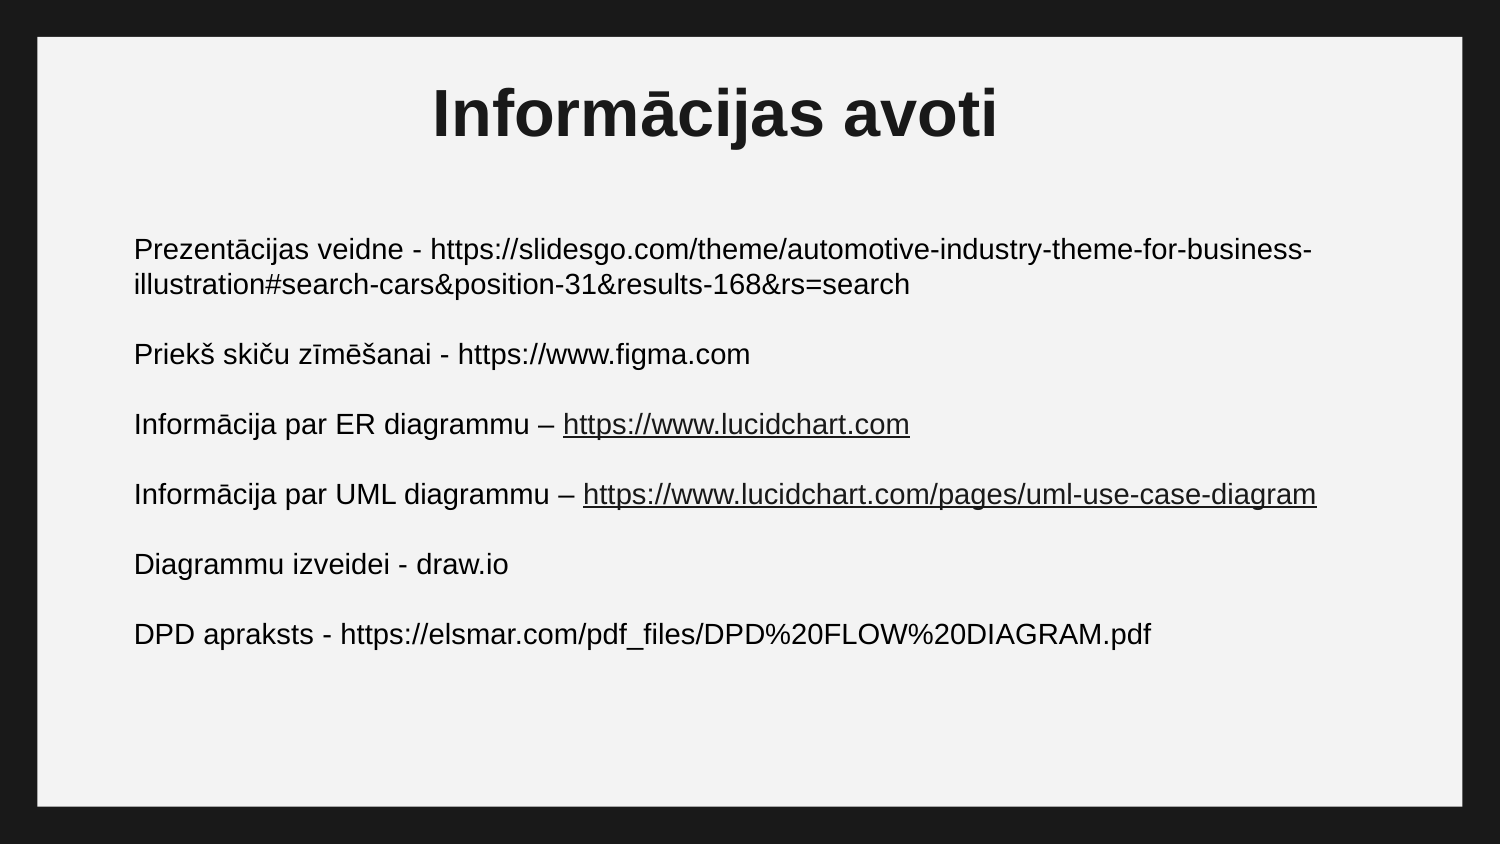

Informācijas avoti
Prezentācijas veidne - https://slidesgo.com/theme/automotive-industry-theme-for-business-illustration#search-cars&position-31&results-168&rs=search

Priekš skiču zīmēšanai - https://www.figma.com

Informācija par ER diagrammu – https://www.lucidchart.com

Informācija par UML diagrammu – https://www.lucidchart.com/pages/uml-use-case-diagram

Diagrammu izveidei - draw.io

DPD apraksts - https://elsmar.com/pdf_files/DPD%20FLOW%20DIAGRAM.pdf